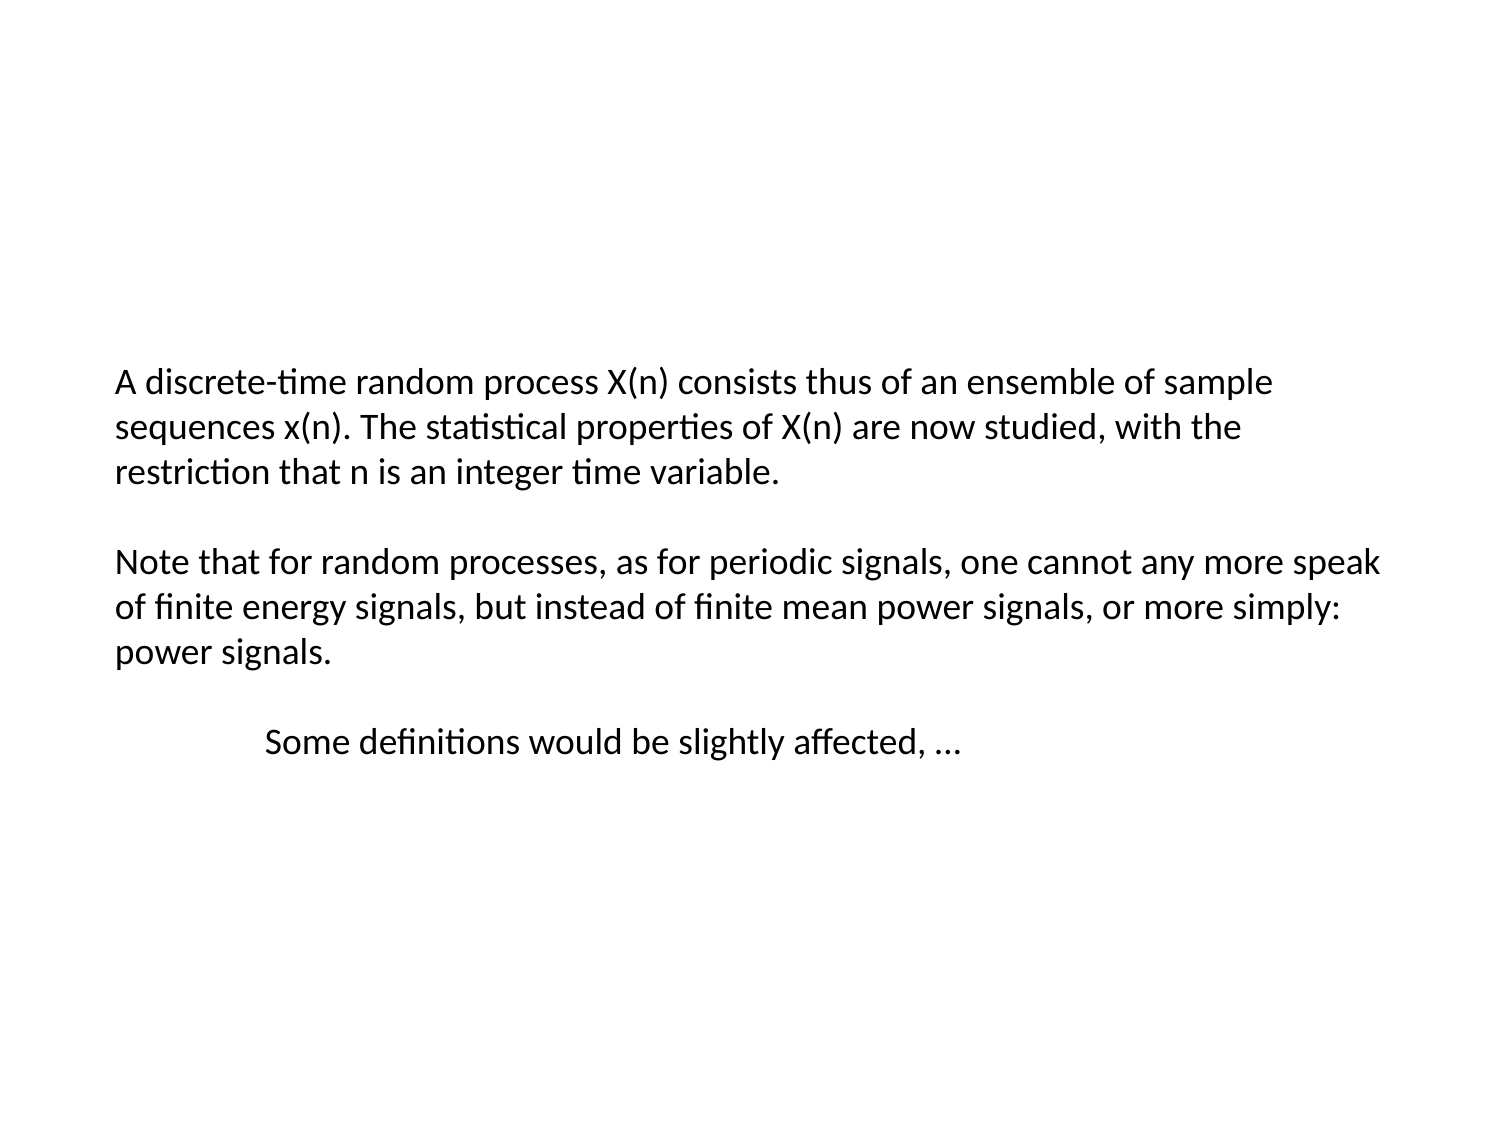

A discrete-time random process X(n) consists thus of an ensemble of sample sequences x(n). The statistical properties of X(n) are now studied, with the restriction that n is an integer time variable.

Note that for random processes, as for periodic signals, one cannot any more speak of finite energy signals, but instead of finite mean power signals, or more simply: power signals.

	Some definitions would be slightly affected, …